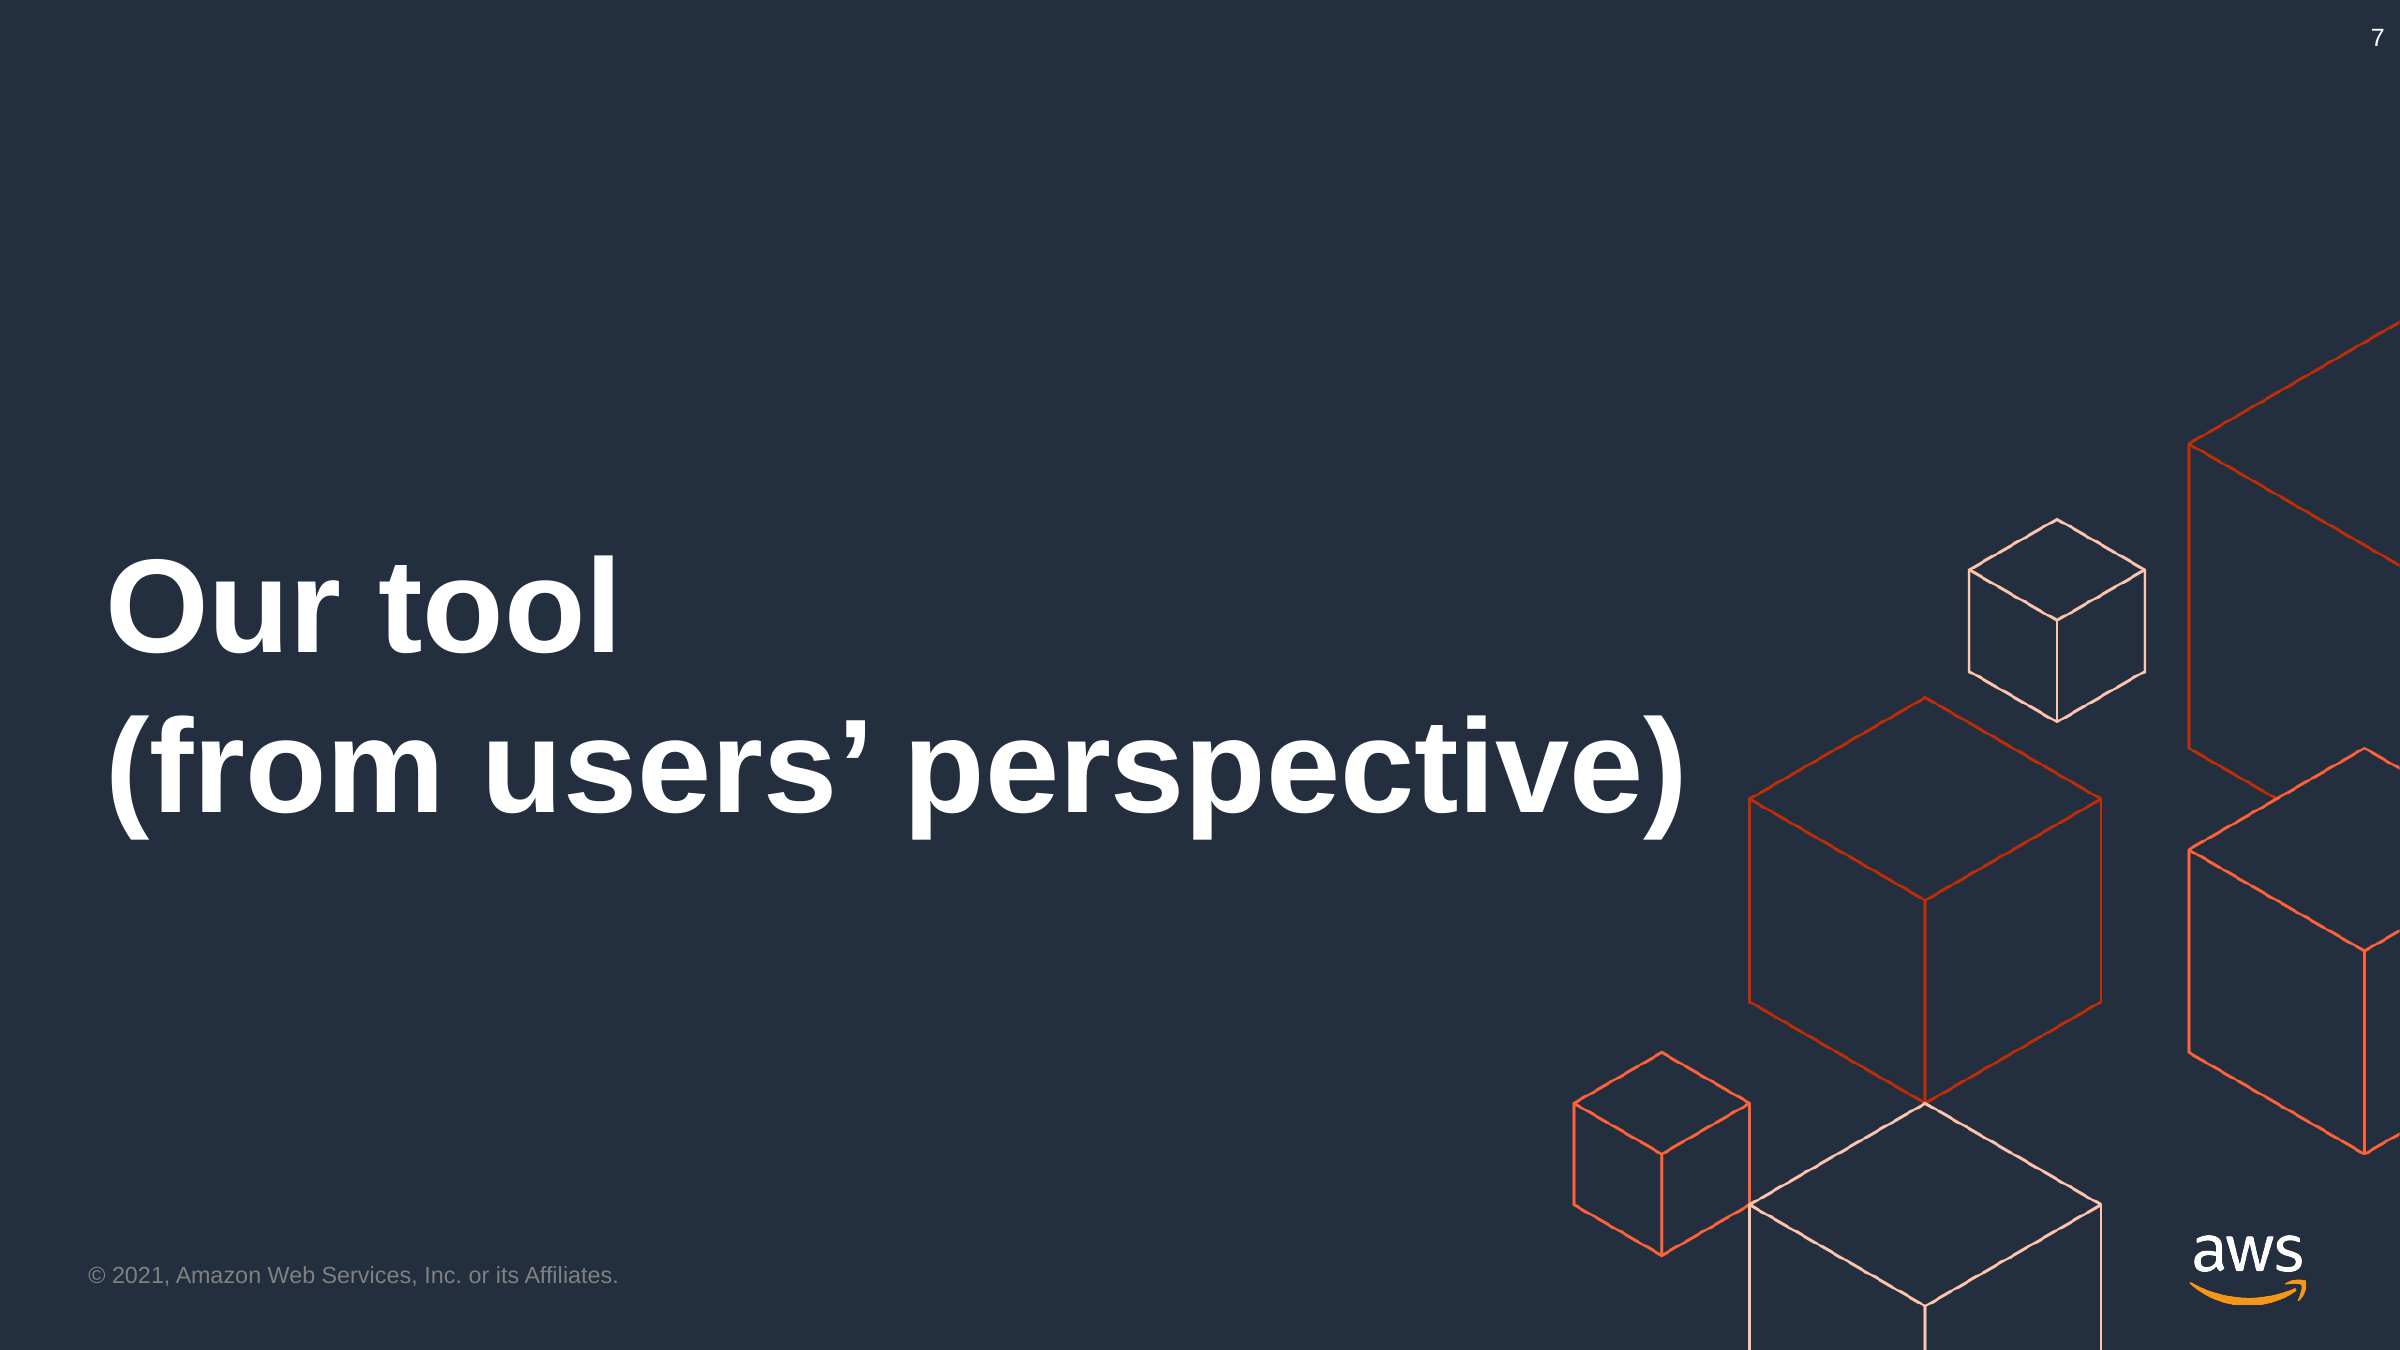

7
# Our tool (from users’ perspective)